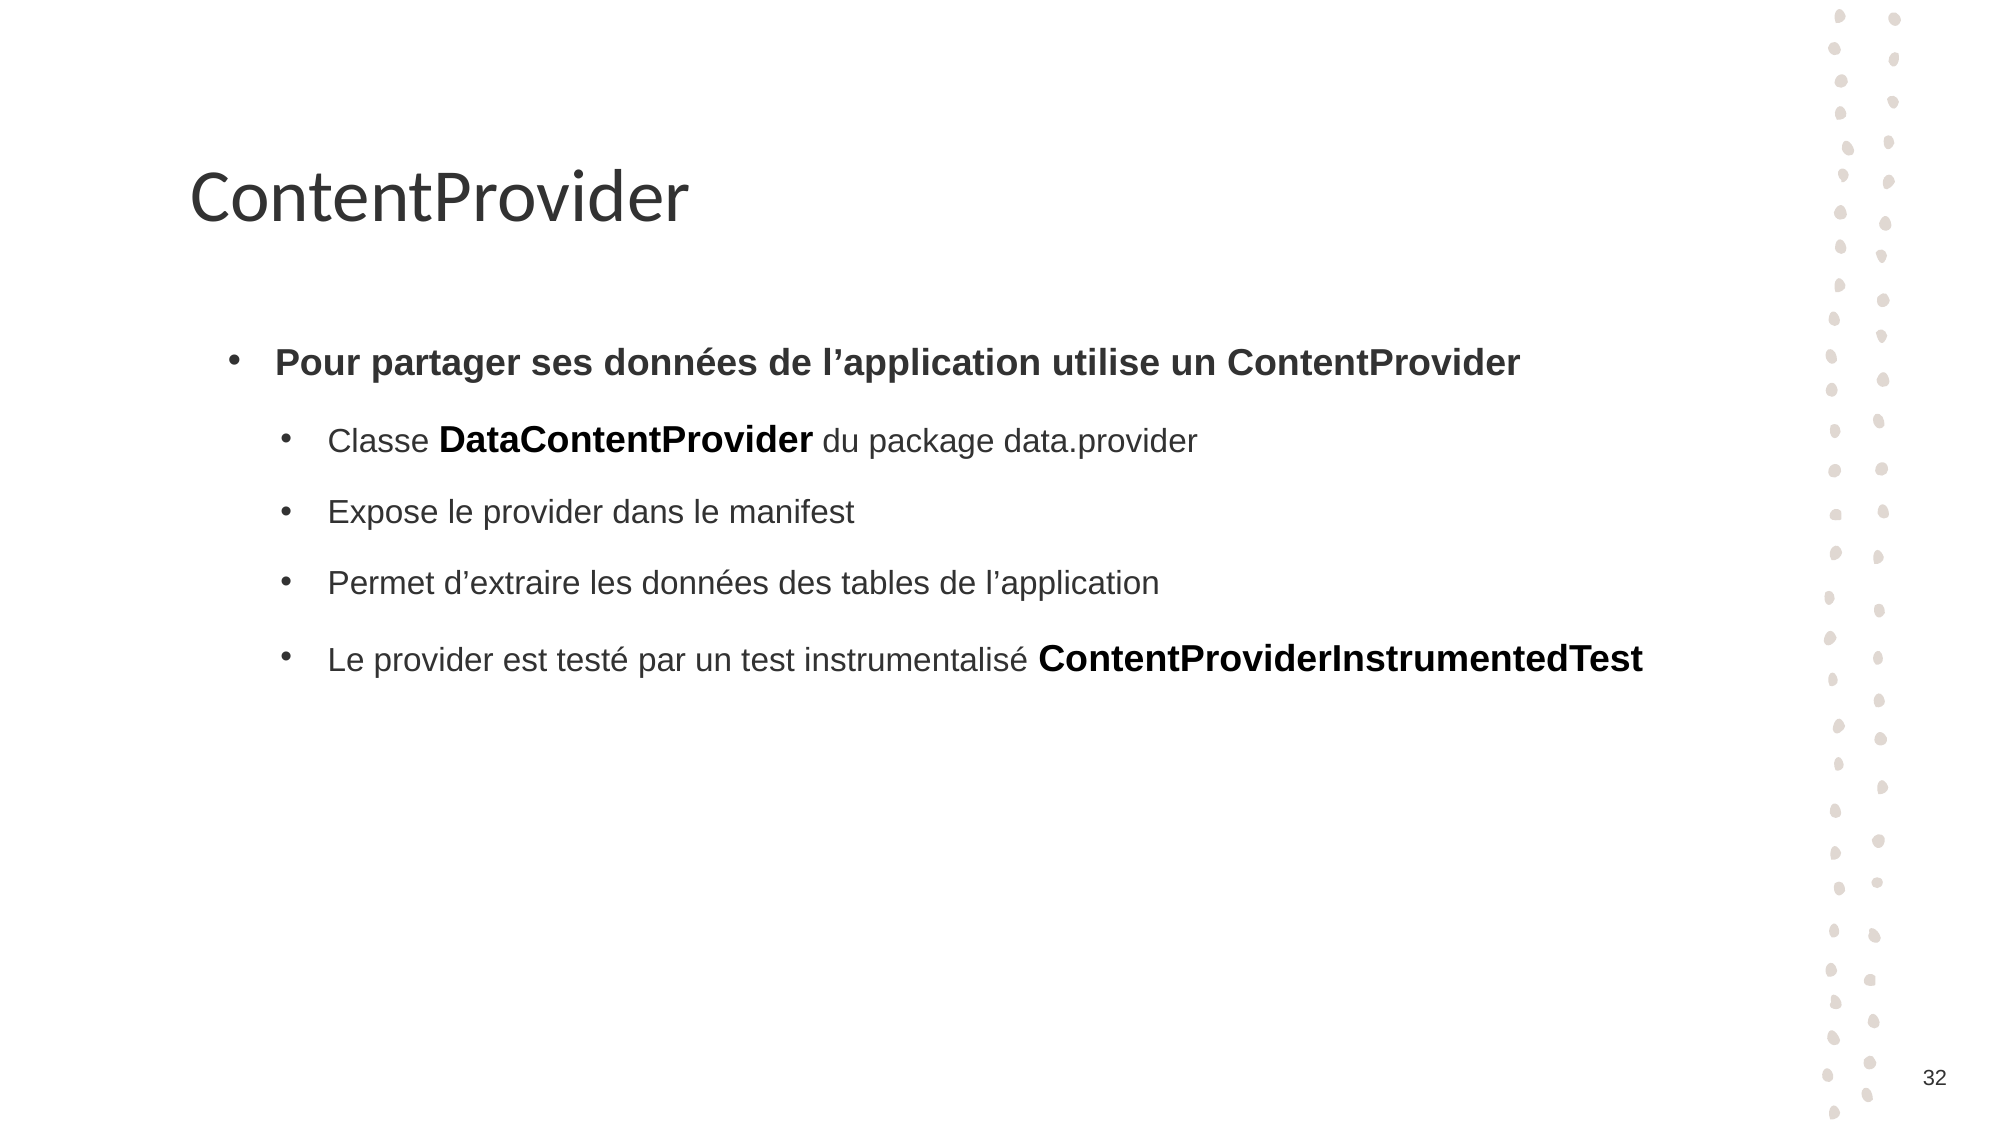

# ContentProvider
Pour partager ses données de l’application utilise un ContentProvider
Classe DataContentProvider du package data.provider
Expose le provider dans le manifest
Permet d’extraire les données des tables de l’application
Le provider est testé par un test instrumentalisé ContentProviderInstrumentedTest
32